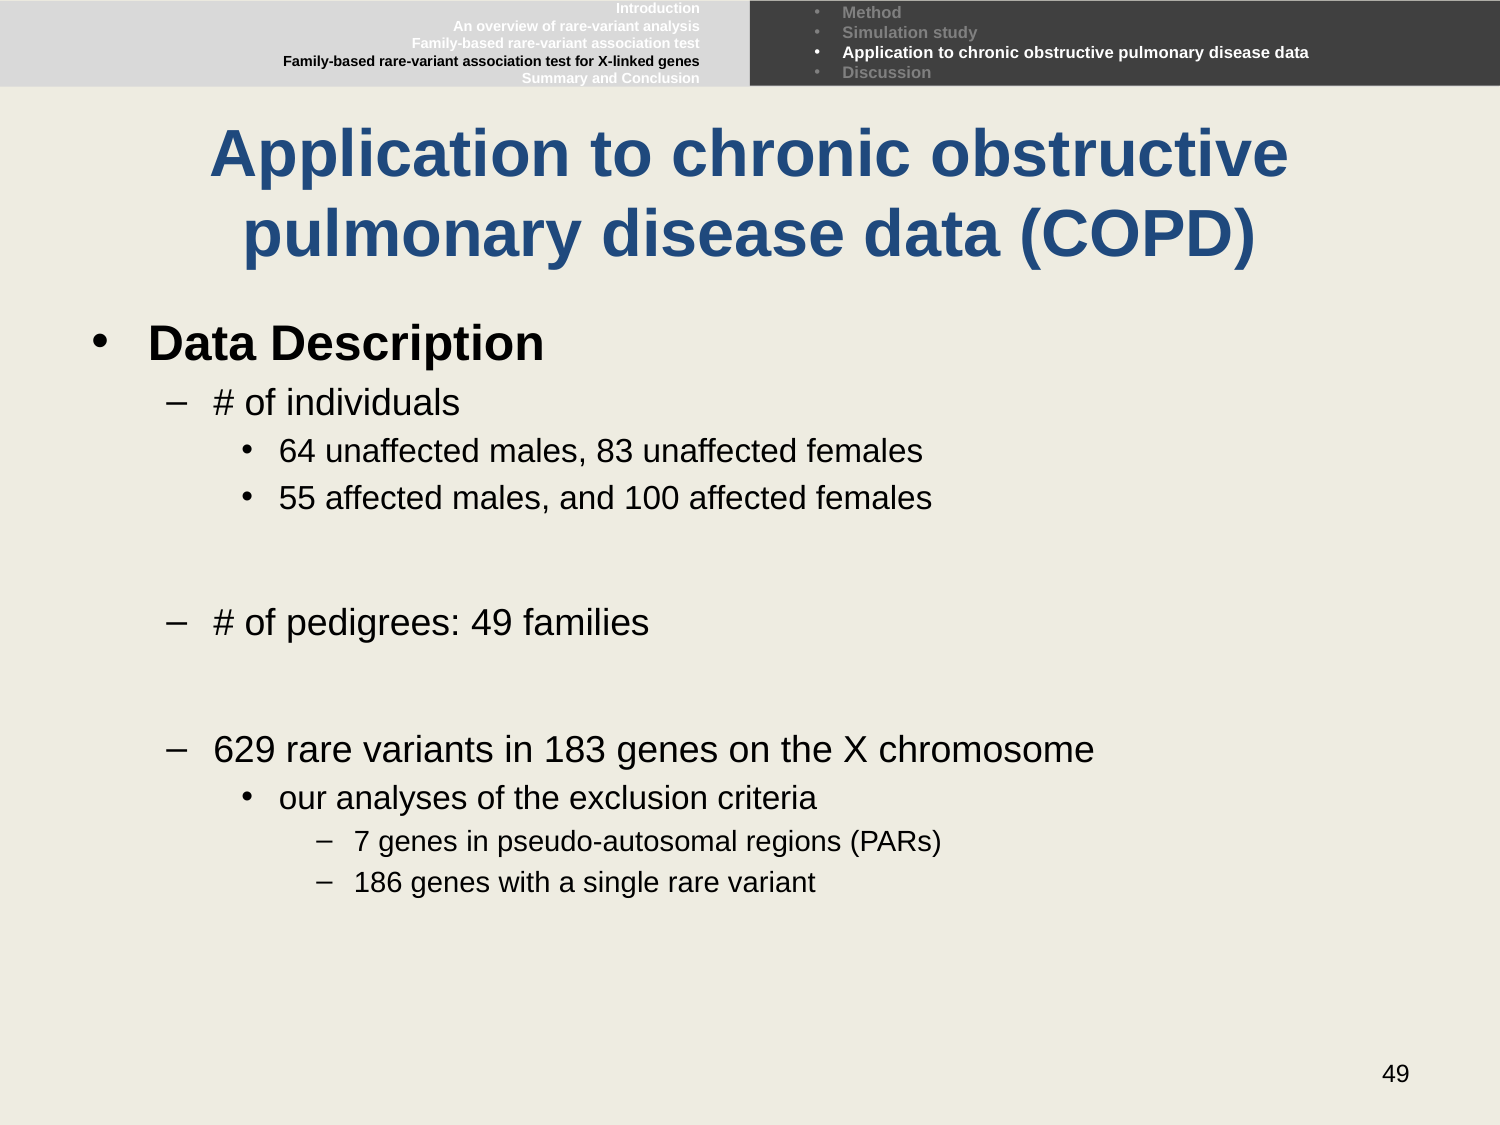

Introduction
An overview of rare-variant analysis
Family-based rare-variant association test
Family-based rare-variant association test for X-linked genes
Summary and Conclusion
Method
Simulation study
Application to chronic obstructive pulmonary disease data
Discussion

# Application to chronic obstructive pulmonary disease data (COPD)
Data Description
# of individuals
64 unaffected males, 83 unaffected females
55 affected males, and 100 affected females

# of pedigrees: 49 families

629 rare variants in 183 genes on the X chromosome
our analyses of the exclusion criteria
7 genes in pseudo-autosomal regions (PARs)
186 genes with a single rare variant
49